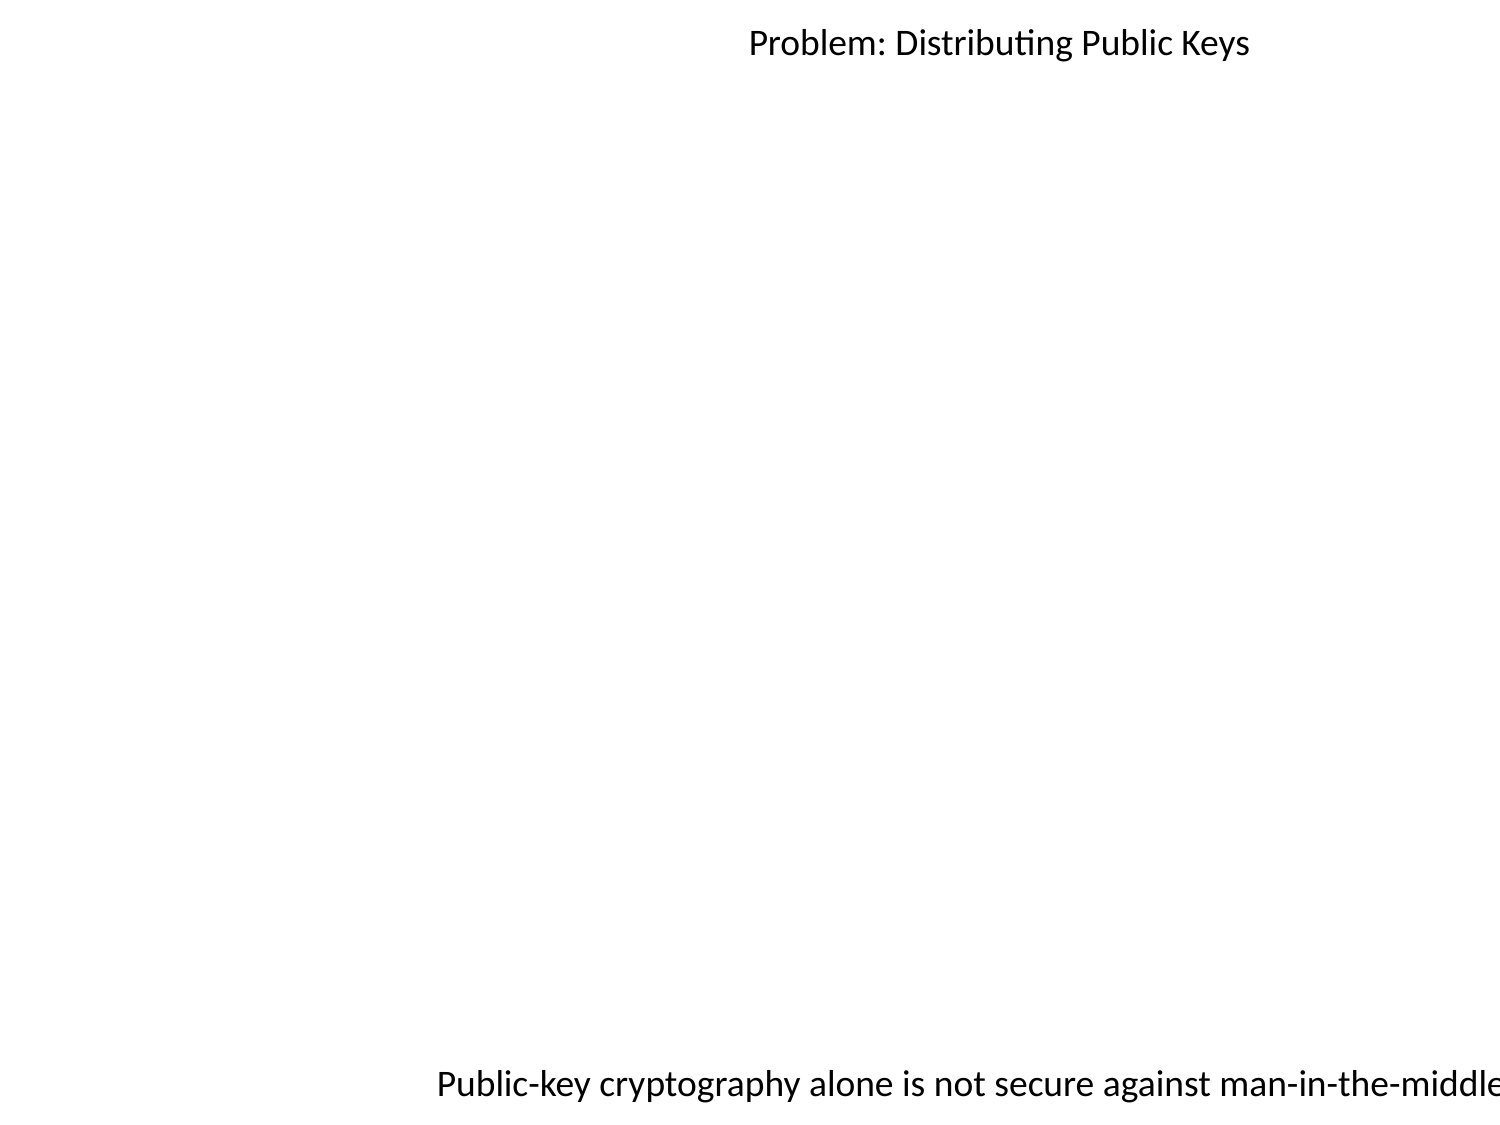

Problem: Distributing Public Keys
Public-key cryptography alone is not secure against man-in-the-middle attacks